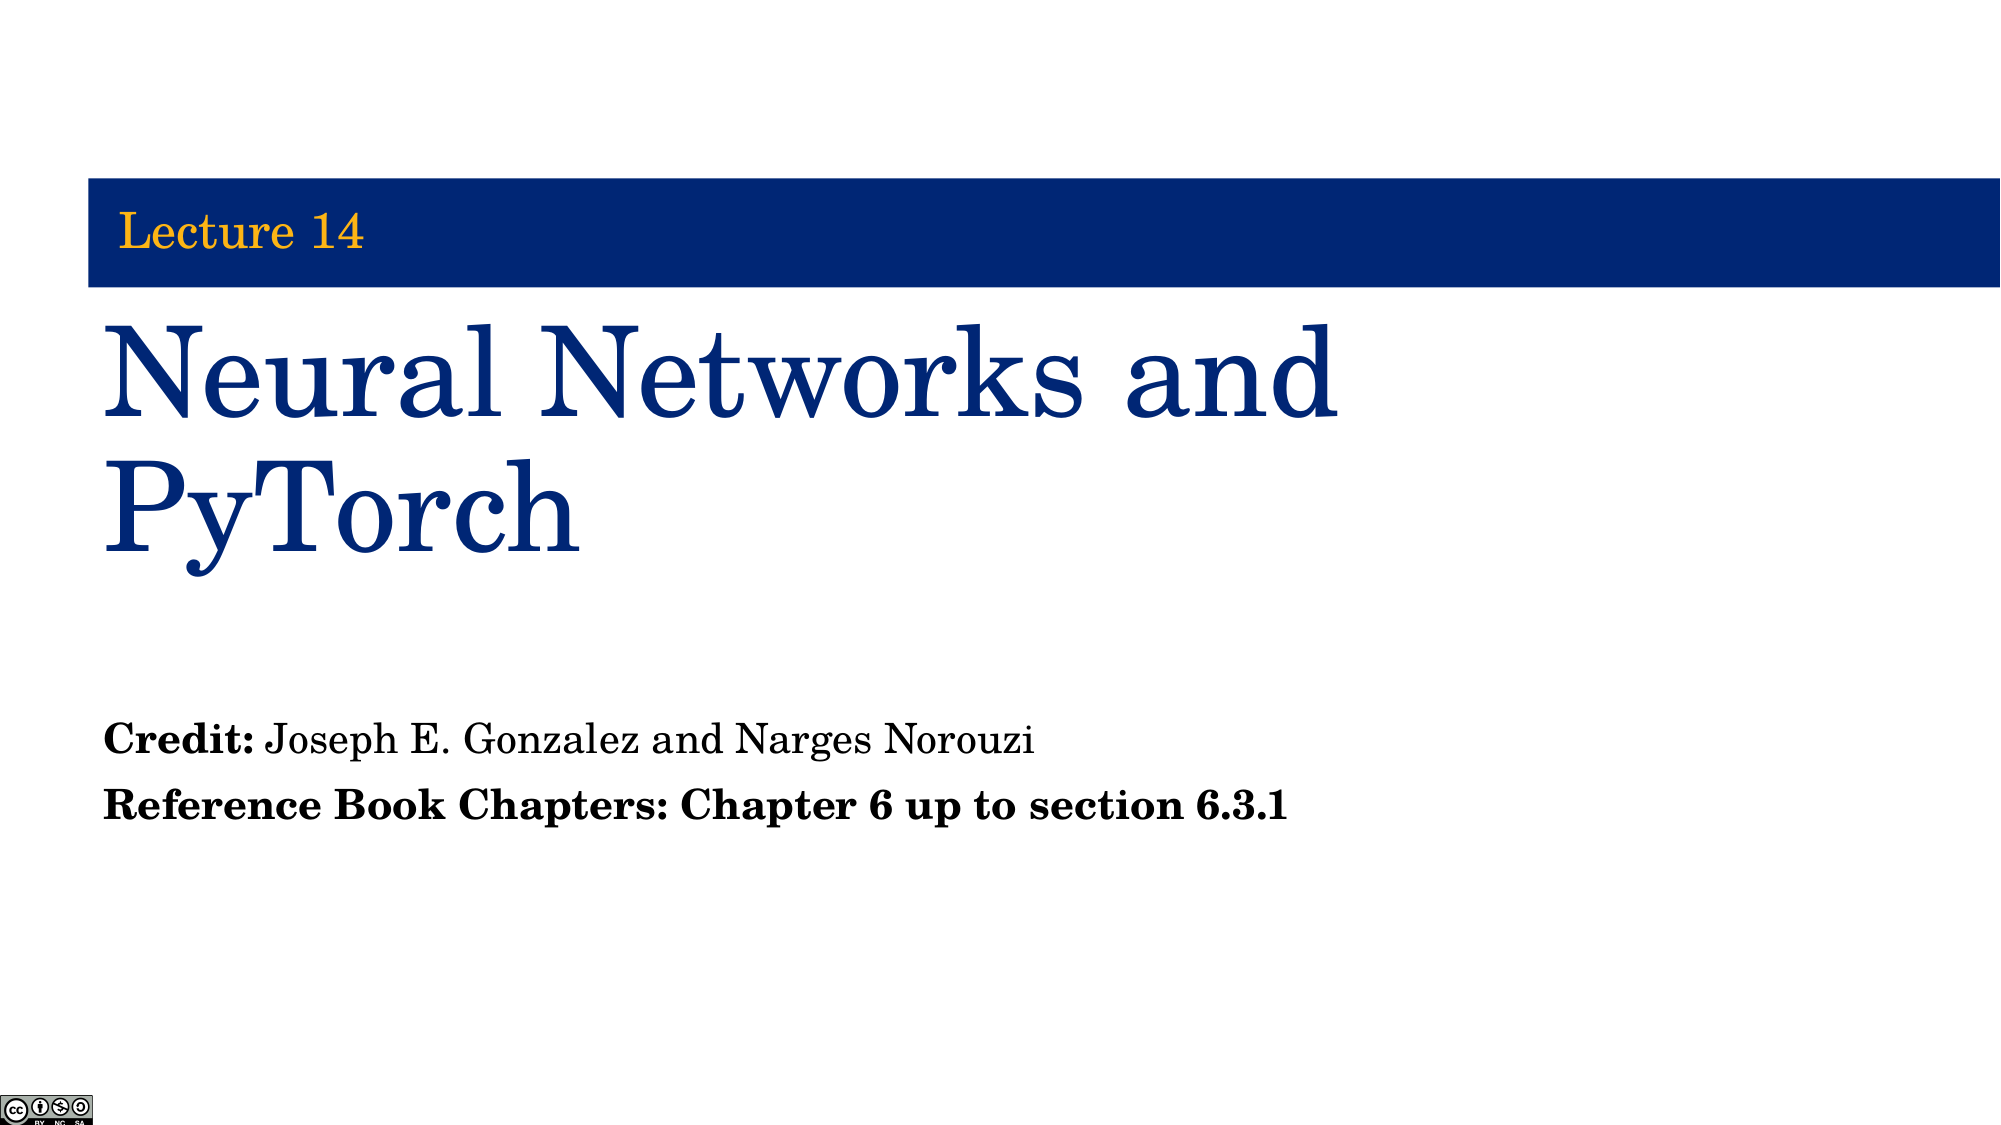

Lecture 14
# Neural Networks and PyTorch
Credit: Joseph E. Gonzalez and Narges Norouzi
Reference Book Chapters: Chapter 6 up to section 6.3.1